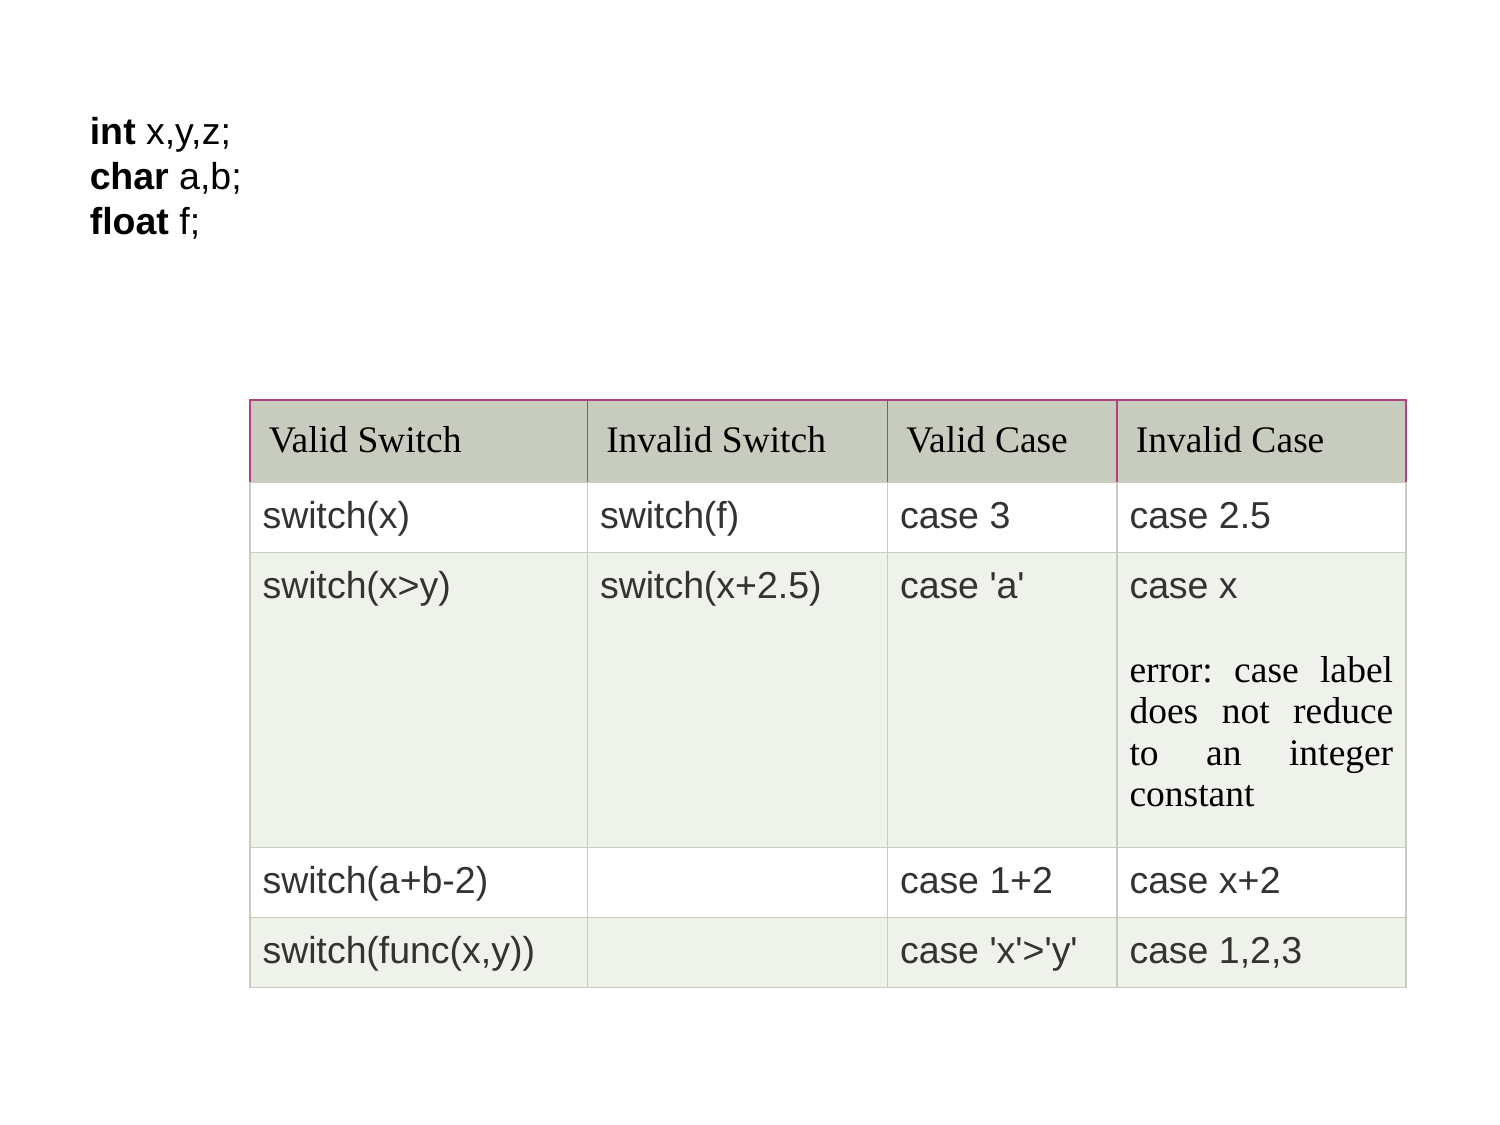

int x,y,z;
char a,b;
float f;

| Valid Switch | Invalid Switch | Valid Case | Invalid Case |
| --- | --- | --- | --- |
| switch(x) | switch(f) | case 3 | case 2.5 |
| switch(x>y) | switch(x+2.5) | case 'a' | case x error: case label does not reduce to an integer constant |
| switch(a+b-2) |  | case 1+2 | case x+2 |
| switch(func(x,y)) |  | case 'x'>'y' | case 1,2,3 |